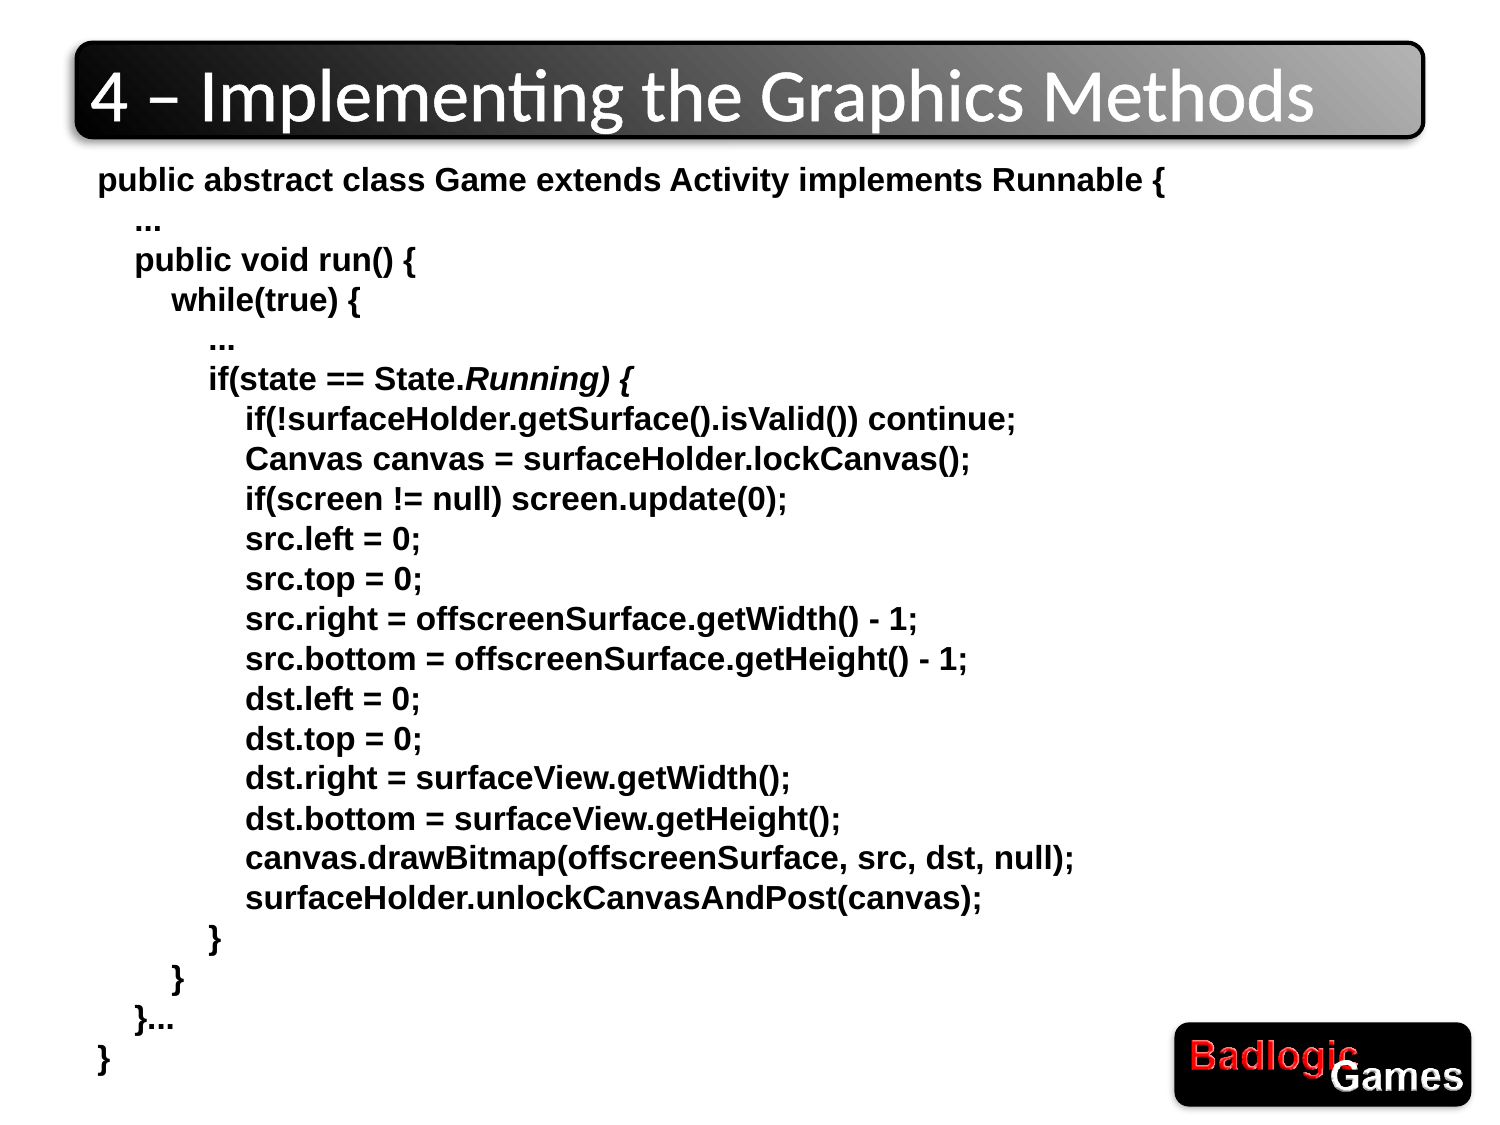

# 4 – Implementing the Graphics Methods
public abstract class Game extends Activity implements Runnable {
    ...
    public void run() {
        while(true) {
            ...
            if(state == State.Running) {
                if(!surfaceHolder.getSurface().isValid()) continue;
                Canvas canvas = surfaceHolder.lockCanvas();
                if(screen != null) screen.update(0);
                src.left = 0;
                src.top = 0;
                src.right = offscreenSurface.getWidth() - 1;
                src.bottom = offscreenSurface.getHeight() - 1;
                dst.left = 0;
                dst.top = 0;
                dst.right = surfaceView.getWidth();
                dst.bottom = surfaceView.getHeight();
                canvas.drawBitmap(offscreenSurface, src, dst, null);
                surfaceHolder.unlockCanvasAndPost(canvas);
            }
        }
    }...
}